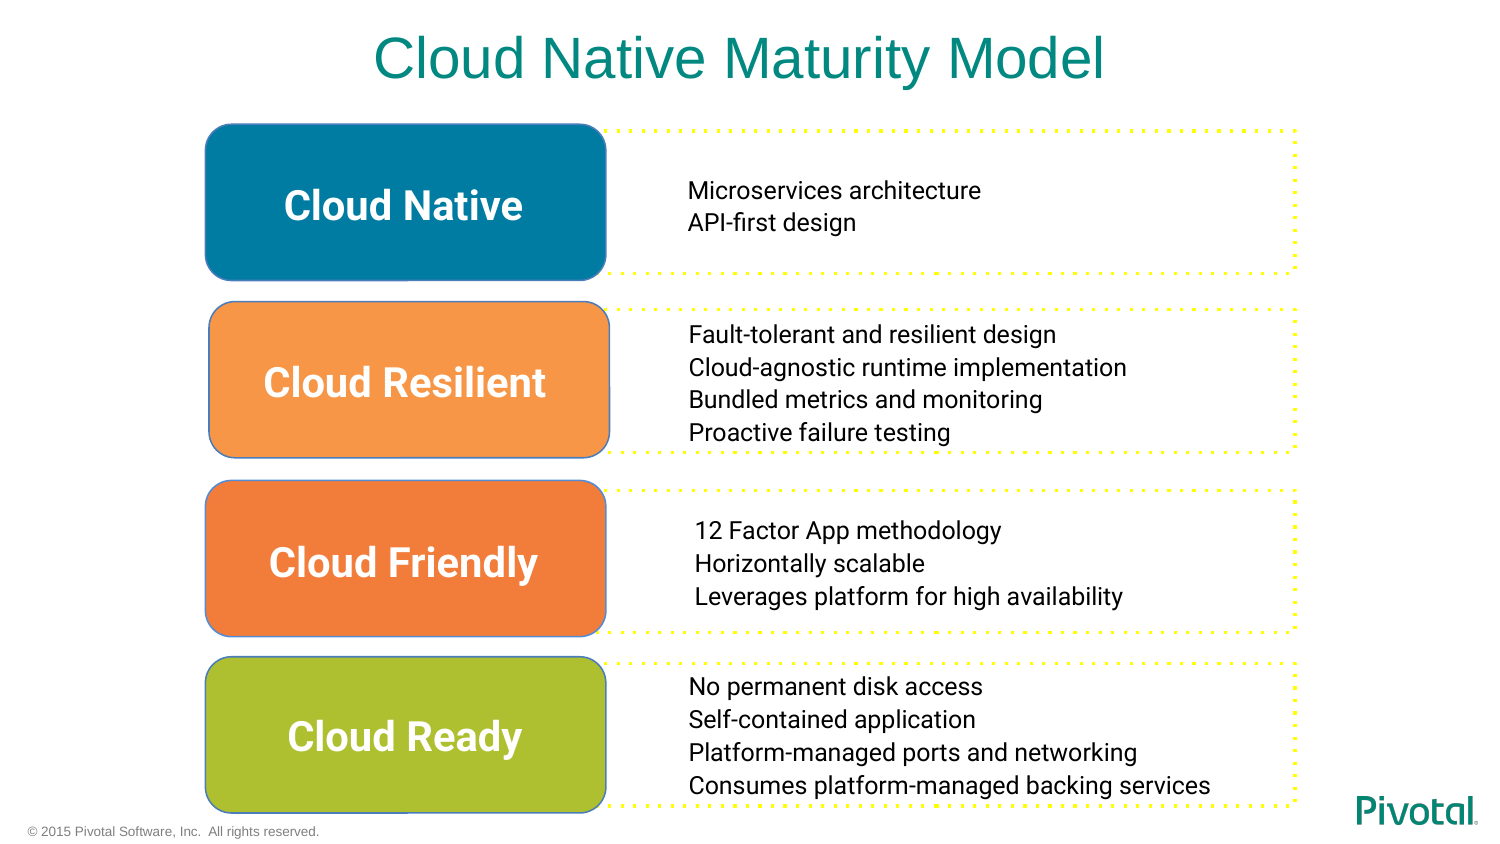

# Cloud Native Maturity Model

Microservices architecture
API-first design
Cloud Native

Fault-tolerant and resilient design
Cloud-agnostic runtime implementation
Bundled metrics and monitoring
Proactive failure testing

Cloud Resilient

12 Factor App methodology
Horizontally scalable
Leverages platform for high availability

Cloud Friendly

No permanent disk access
Self-contained application
Platform-managed ports and networking
Consumes platform-managed backing services

Cloud Ready